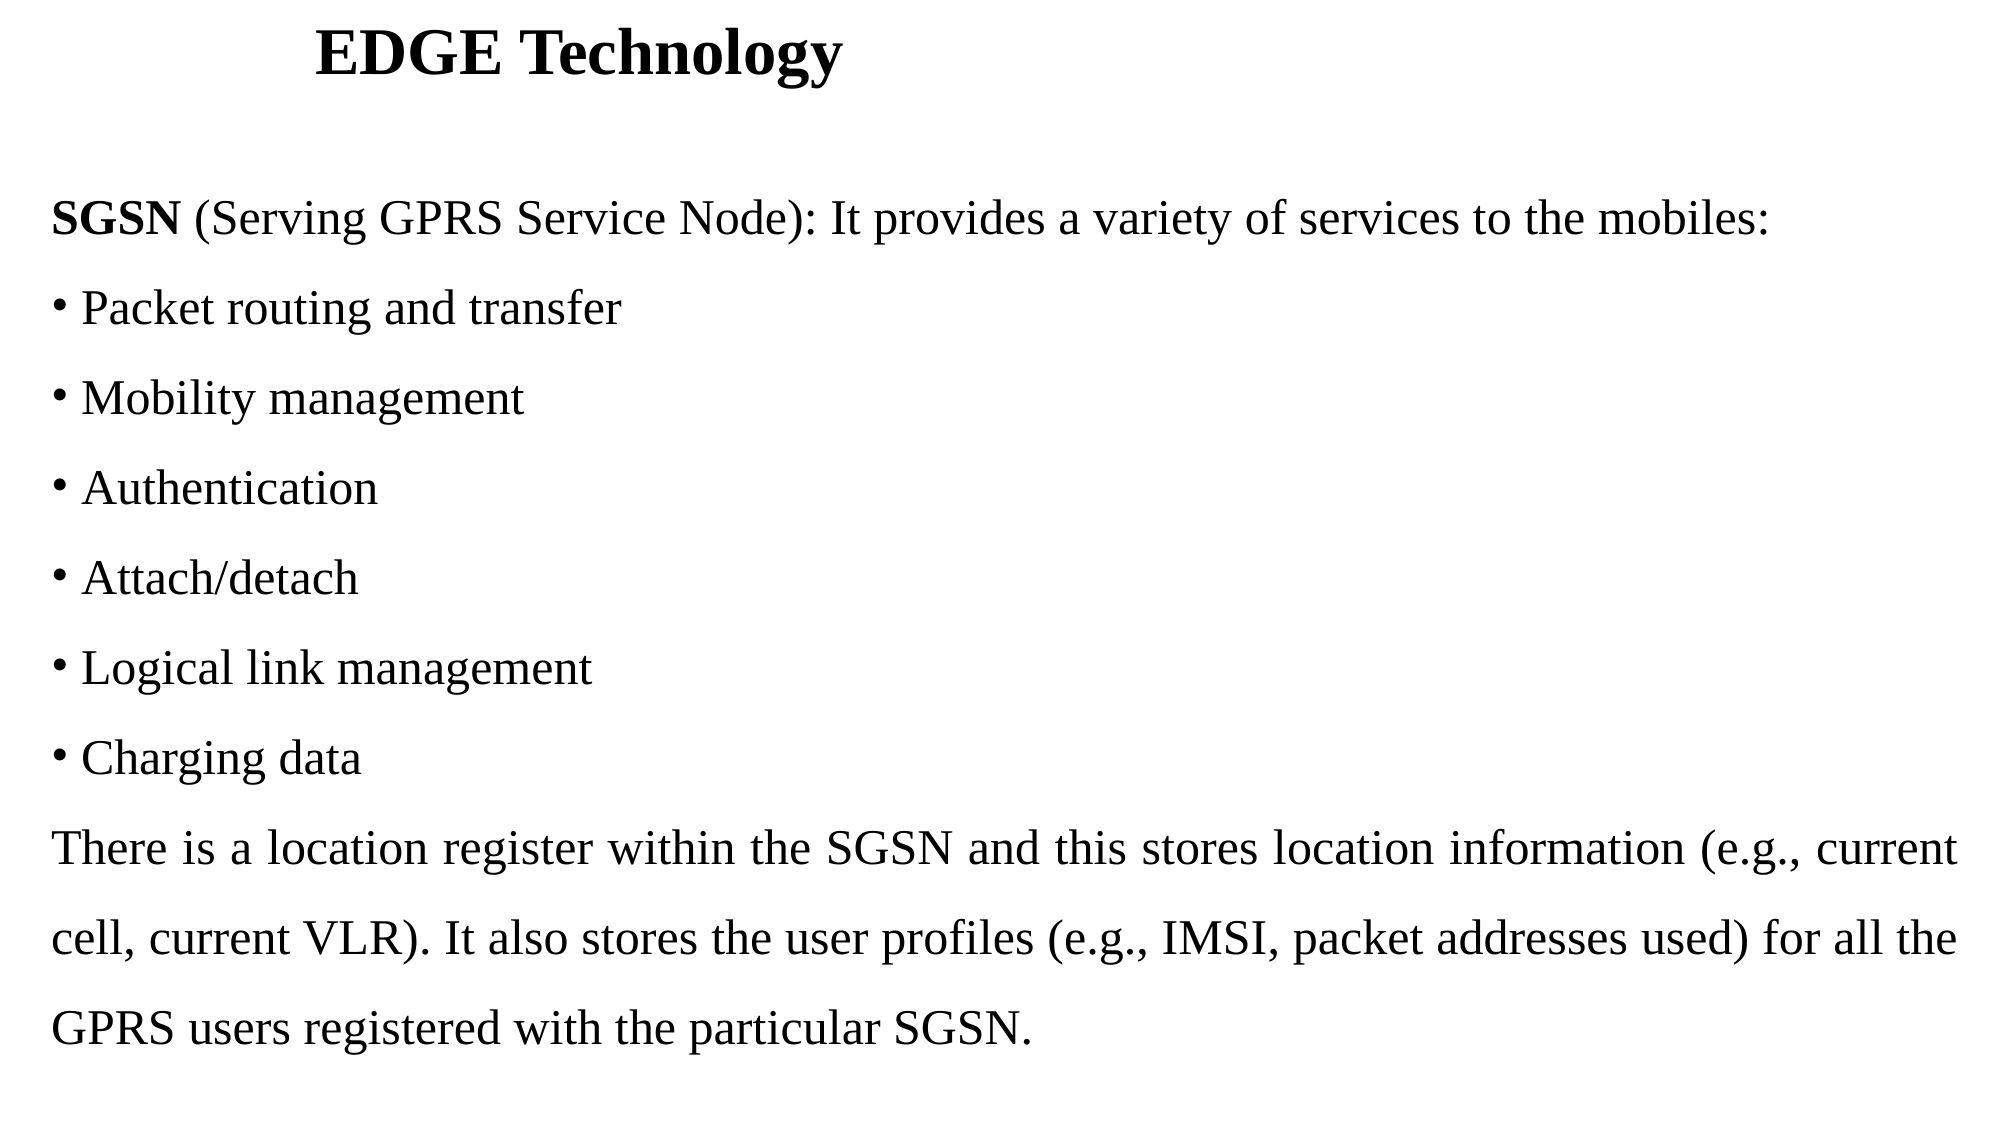

EDGE Technology
SGSN (Serving GPRS Service Node): It provides a variety of services to the mobiles:
 Packet routing and transfer
 Mobility management
 Authentication
 Attach/detach
 Logical link management
 Charging data
There is a location register within the SGSN and this stores location information (e.g., current cell, current VLR). It also stores the user profiles (e.g., IMSI, packet addresses used) for all the GPRS users registered with the particular SGSN.